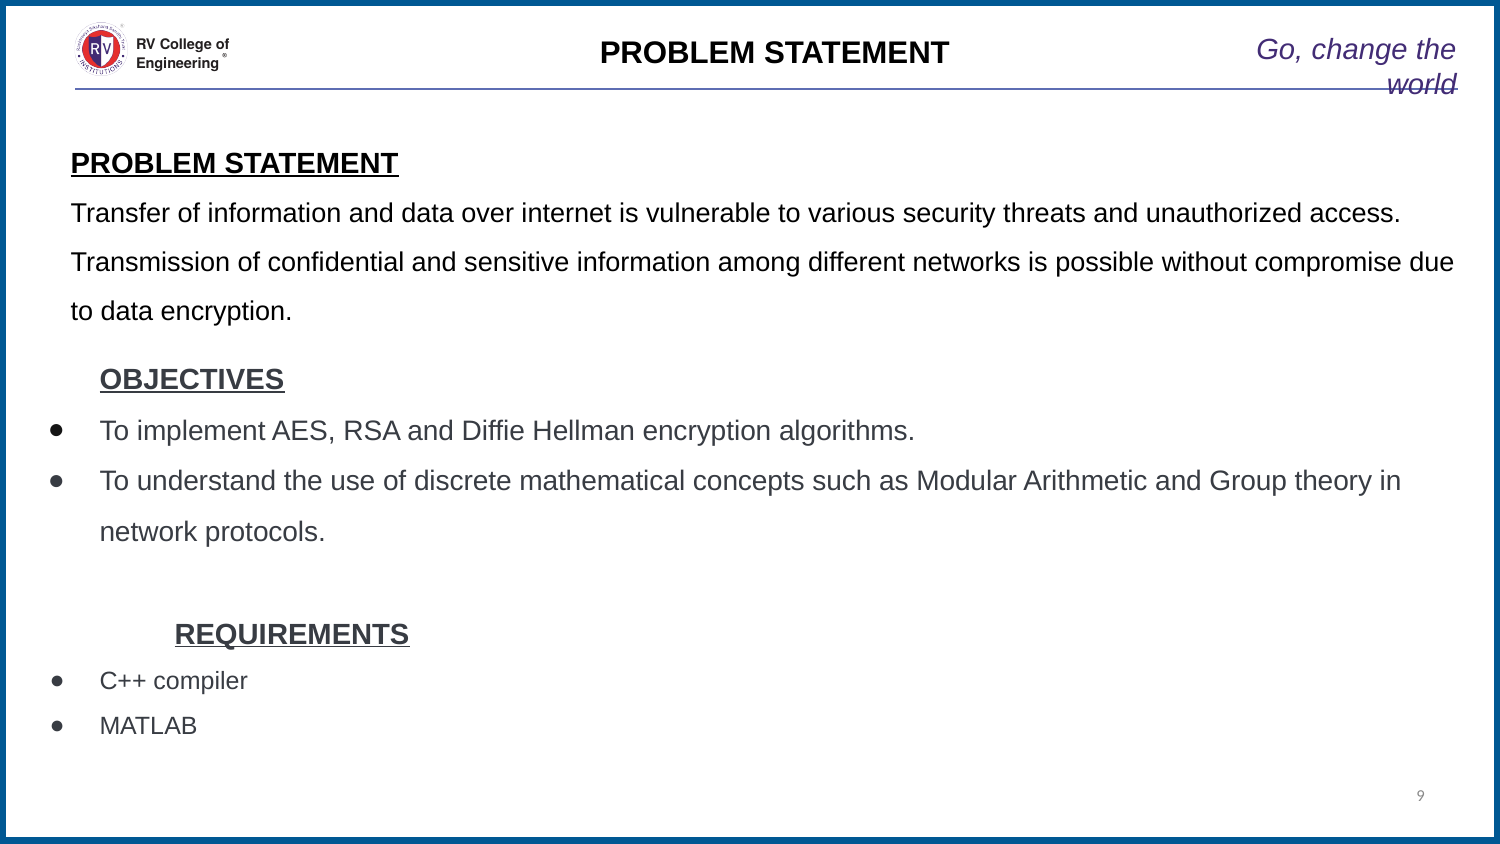

PROBLEM STATEMENT
# Go, change the world
RV College of
Engineering

PROBLEM STATEMENT
Transfer of information and data over internet is vulnerable to various security threats and unauthorized access. Transmission of confidential and sensitive information among different networks is possible without compromise due to data encryption.
OBJECTIVES
To implement AES, RSA and Diffie Hellman encryption algorithms.
To understand the use of discrete mathematical concepts such as Modular Arithmetic and Group theory in network protocols.

	REQUIREMENTS
C++ compiler
MATLAB
9